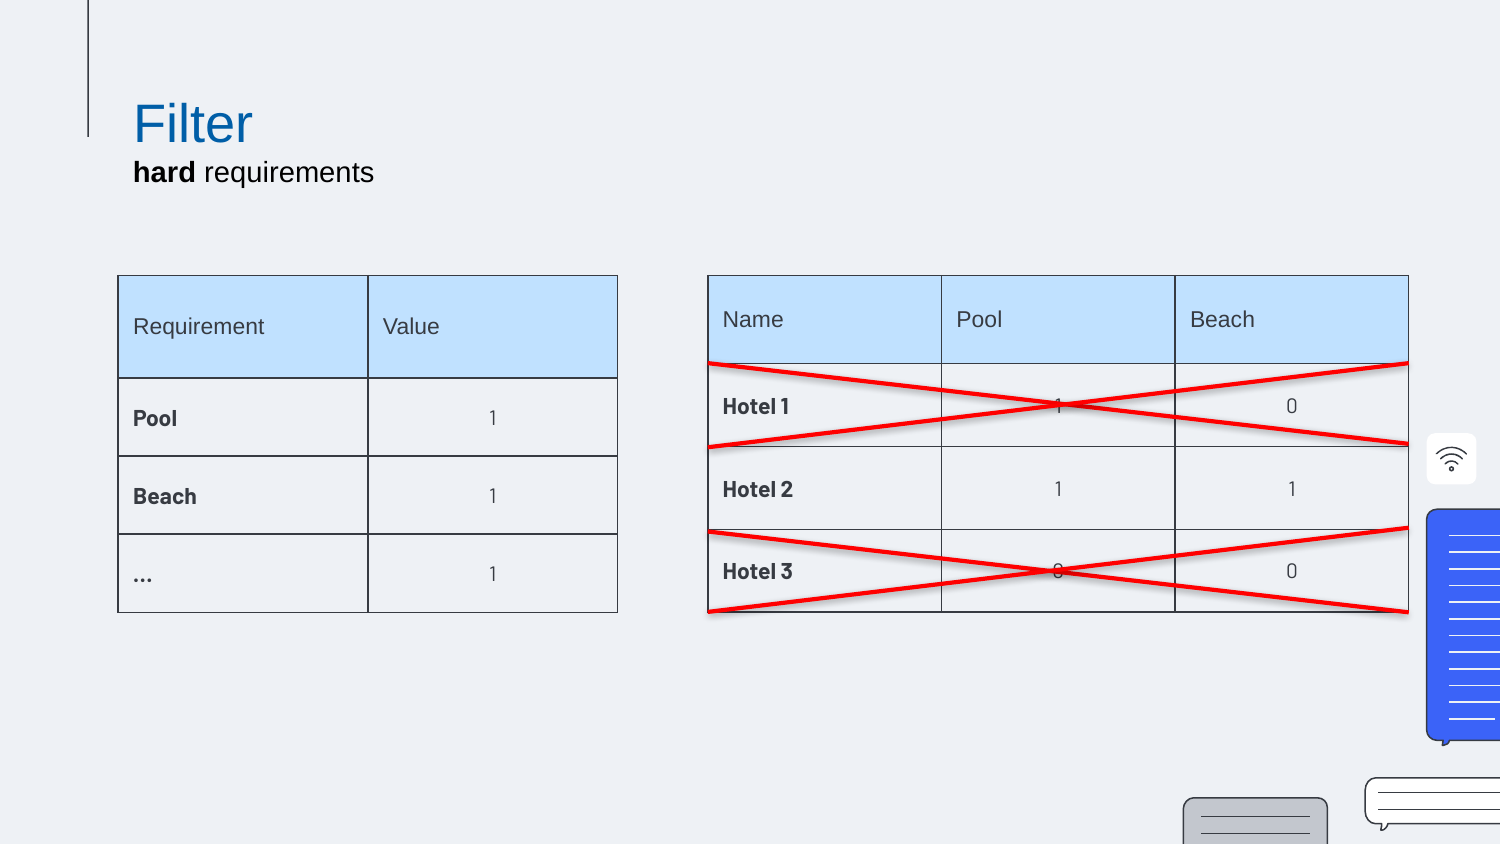

# Filter
hard requirements
| Requirement | Value |
| --- | --- |
| Pool | 1 |
| Beach | 1 |
| … | 1 |
| Name | Pool | Beach |
| --- | --- | --- |
| Hotel 1 | 1 | 0 |
| Hotel 2 | 1 | 1 |
| Hotel 3 | 0 | 0 |